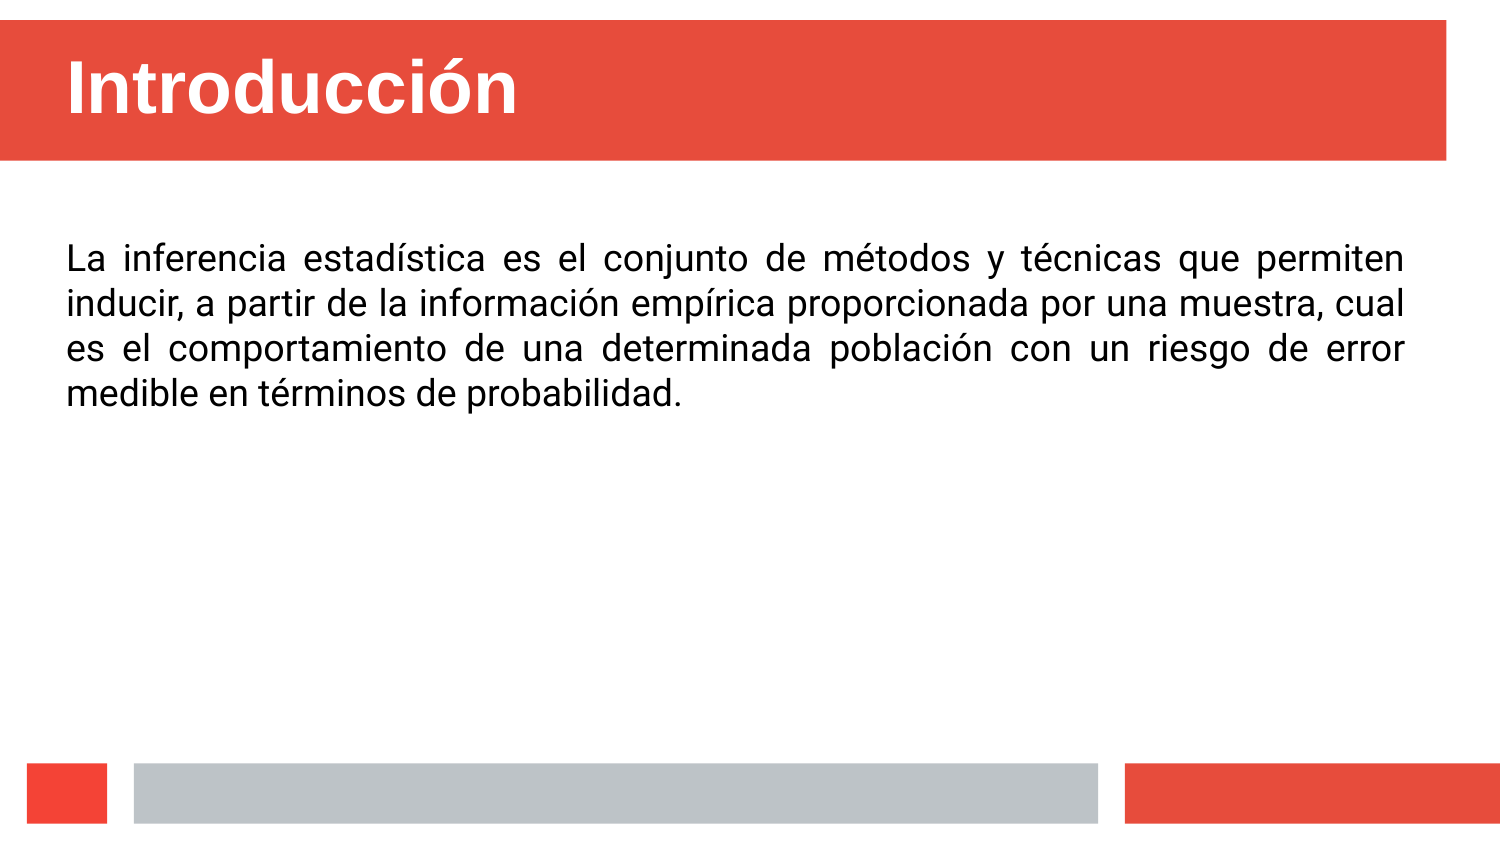

# Introducción
La inferencia estadística es el conjunto de métodos y técnicas que permiten inducir, a partir de la información empírica proporcionada por una muestra, cual es el comportamiento de una determinada población con un riesgo de error medible en términos de probabilidad.